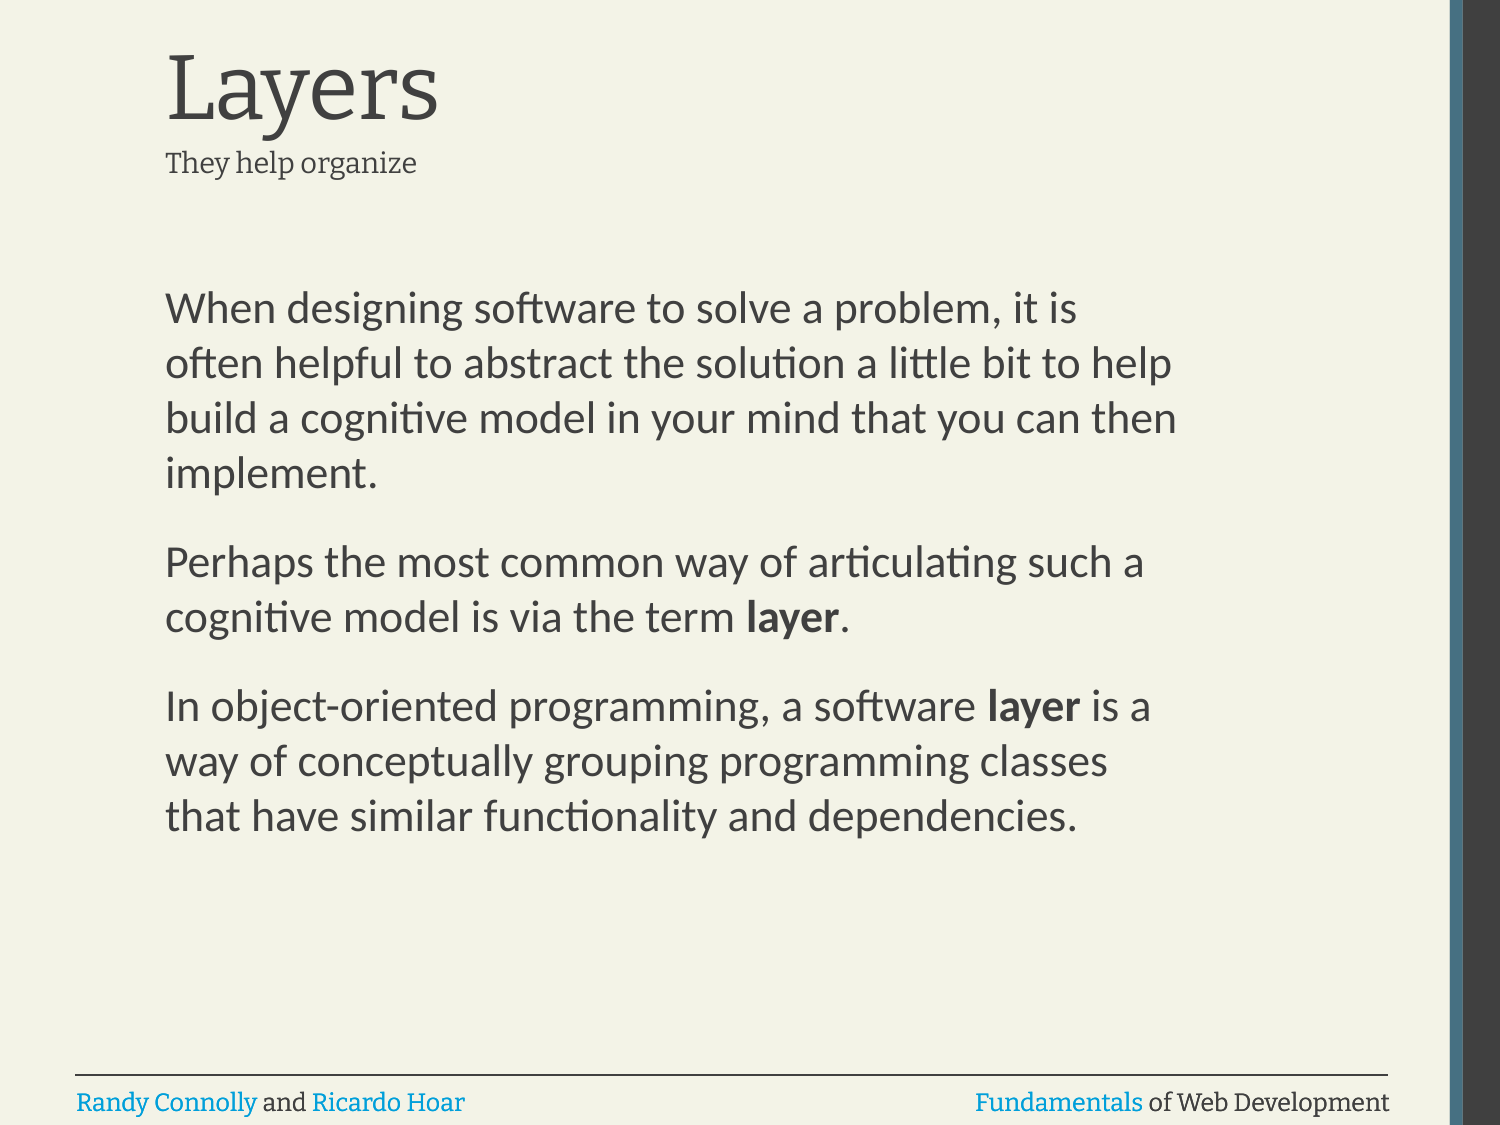

# Layers
They help organize
When designing software to solve a problem, it is often helpful to abstract the solution a little bit to help build a cognitive model in your mind that you can then implement.
Perhaps the most common way of articulating such a cognitive model is via the term layer.
In object-oriented programming, a software layer is a way of conceptually grouping programming classes that have similar functionality and dependencies.